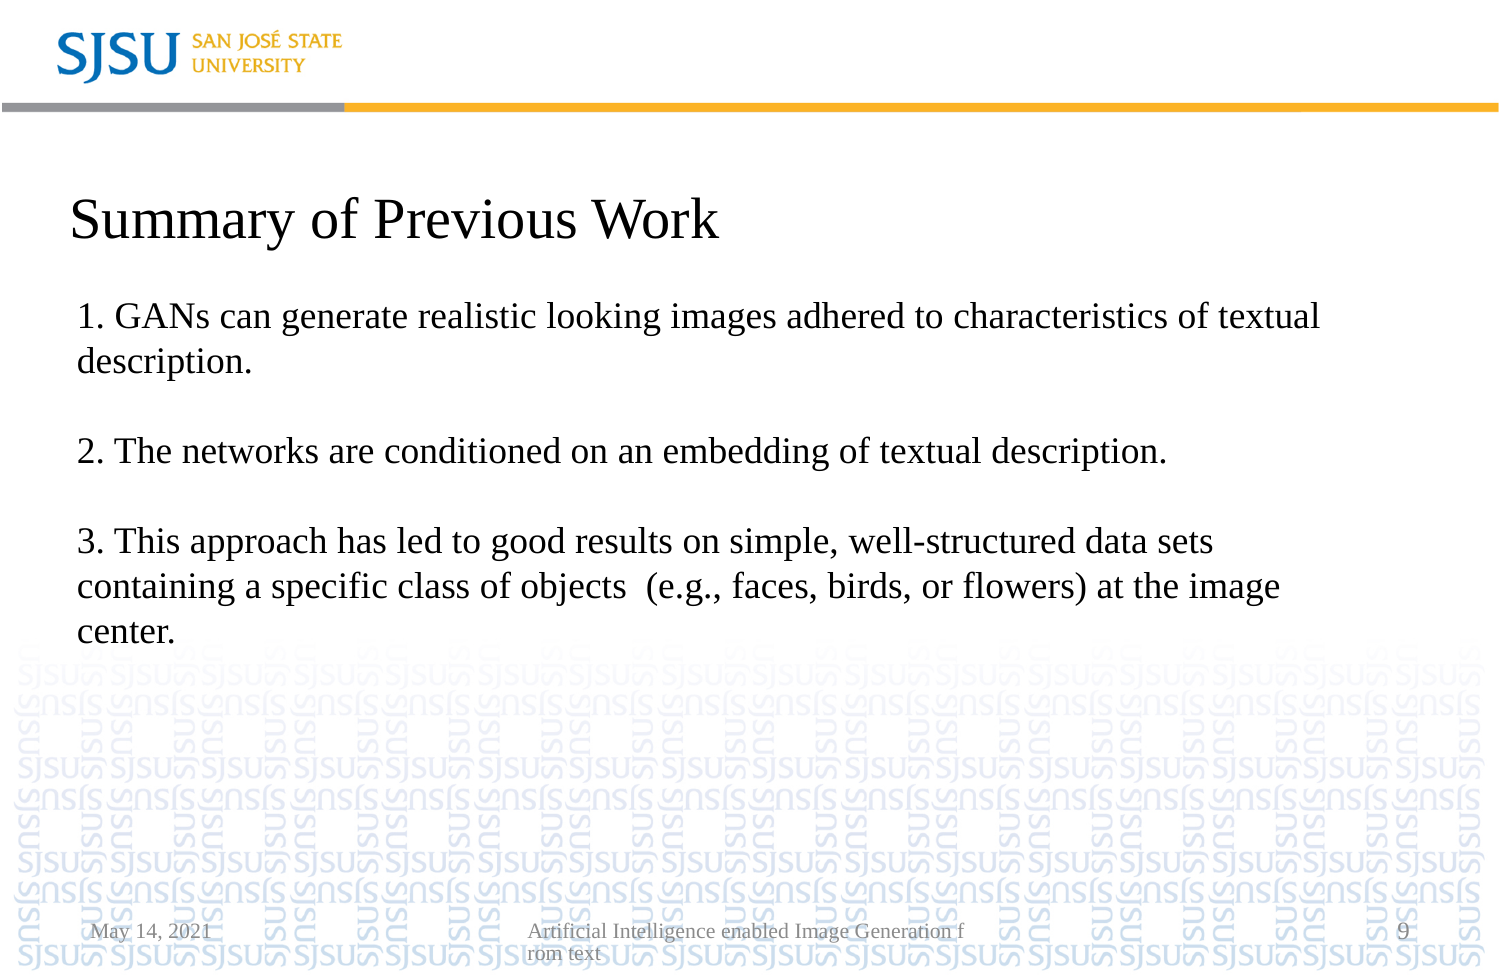

# ​
Summary of Previous Work
1. GANs can generate realistic looking images adhered to characteristics of textual description.
 
2. The networks are conditioned on an embedding of textual description.
 
3. This approach has led to good results on simple, well-structured data sets containing a specific class of objects  (e.g., faces, birds, or flowers) at the image center.

May 14, 2021
Artificial Intelligence enabled Image Generation from text
9